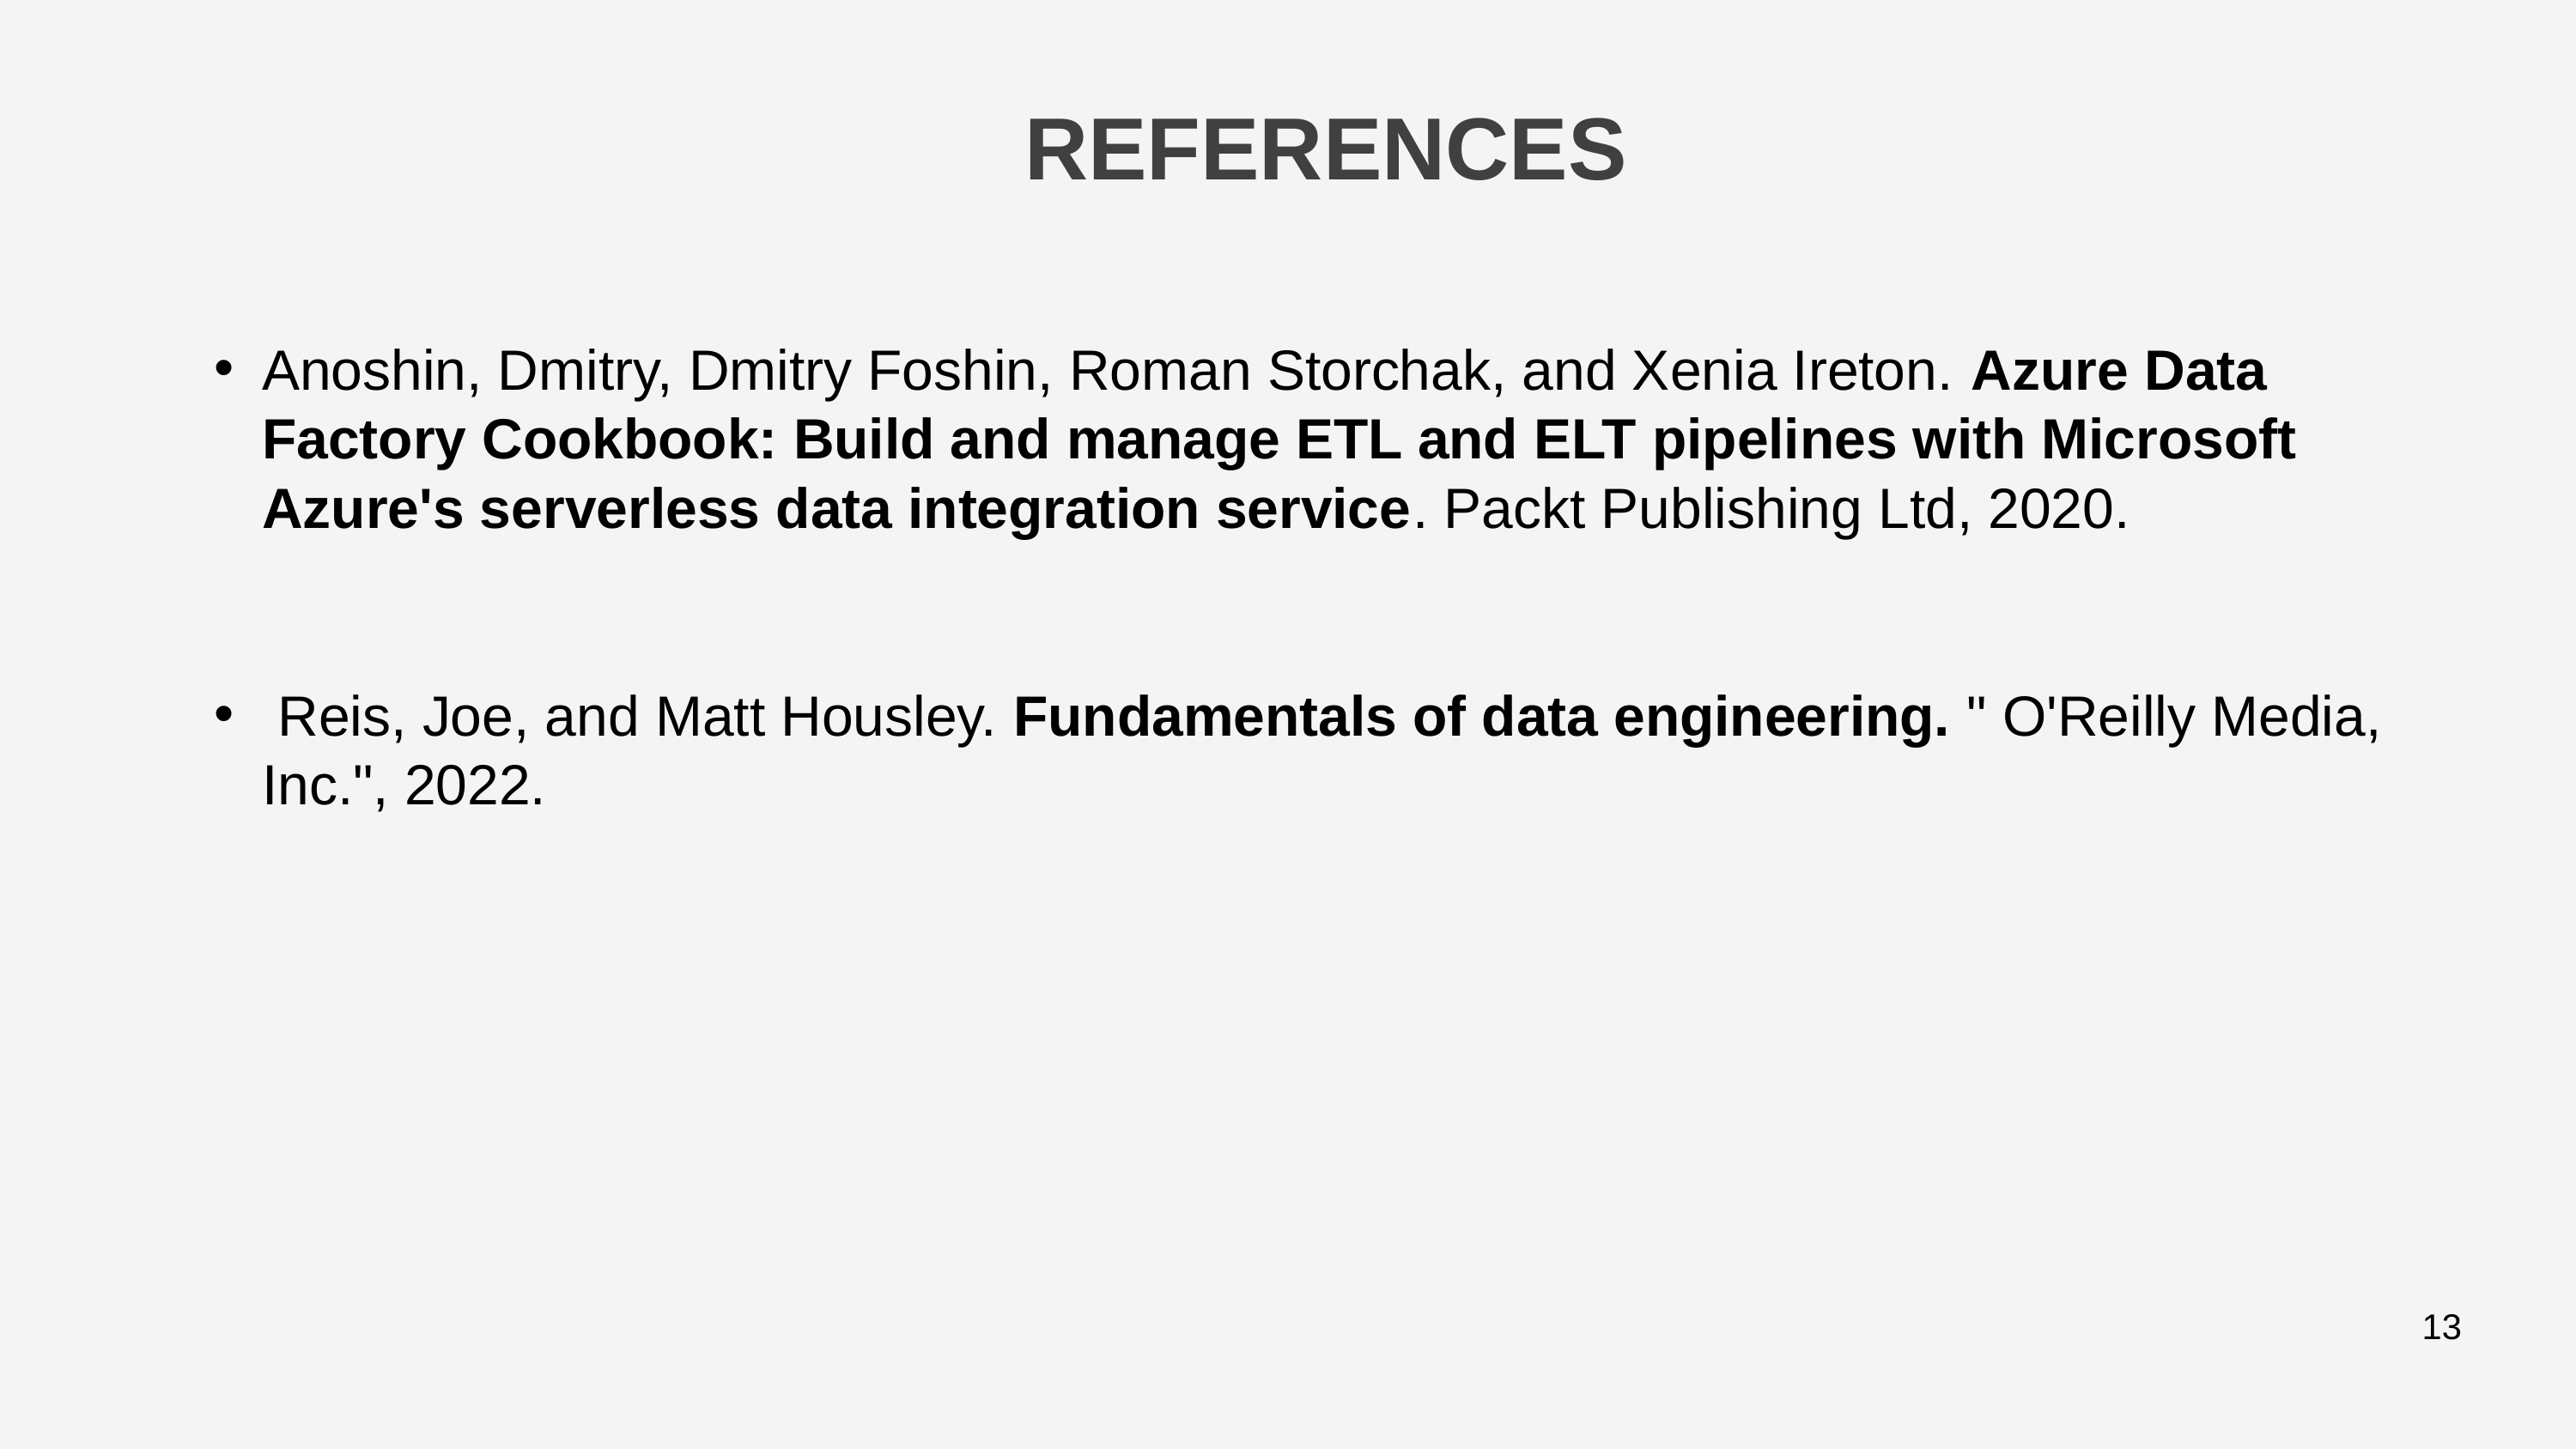

REFERENCES

Anoshin, Dmitry, Dmitry Foshin, Roman Storchak, and Xenia Ireton. Azure Data Factory Cookbook: Build and manage ETL and ELT pipelines with Microsoft Azure's serverless data integration service. Packt Publishing Ltd, 2020.

 Reis, Joe, and Matt Housley. Fundamentals of data engineering. " O'Reilly Media, Inc.", 2022.

13